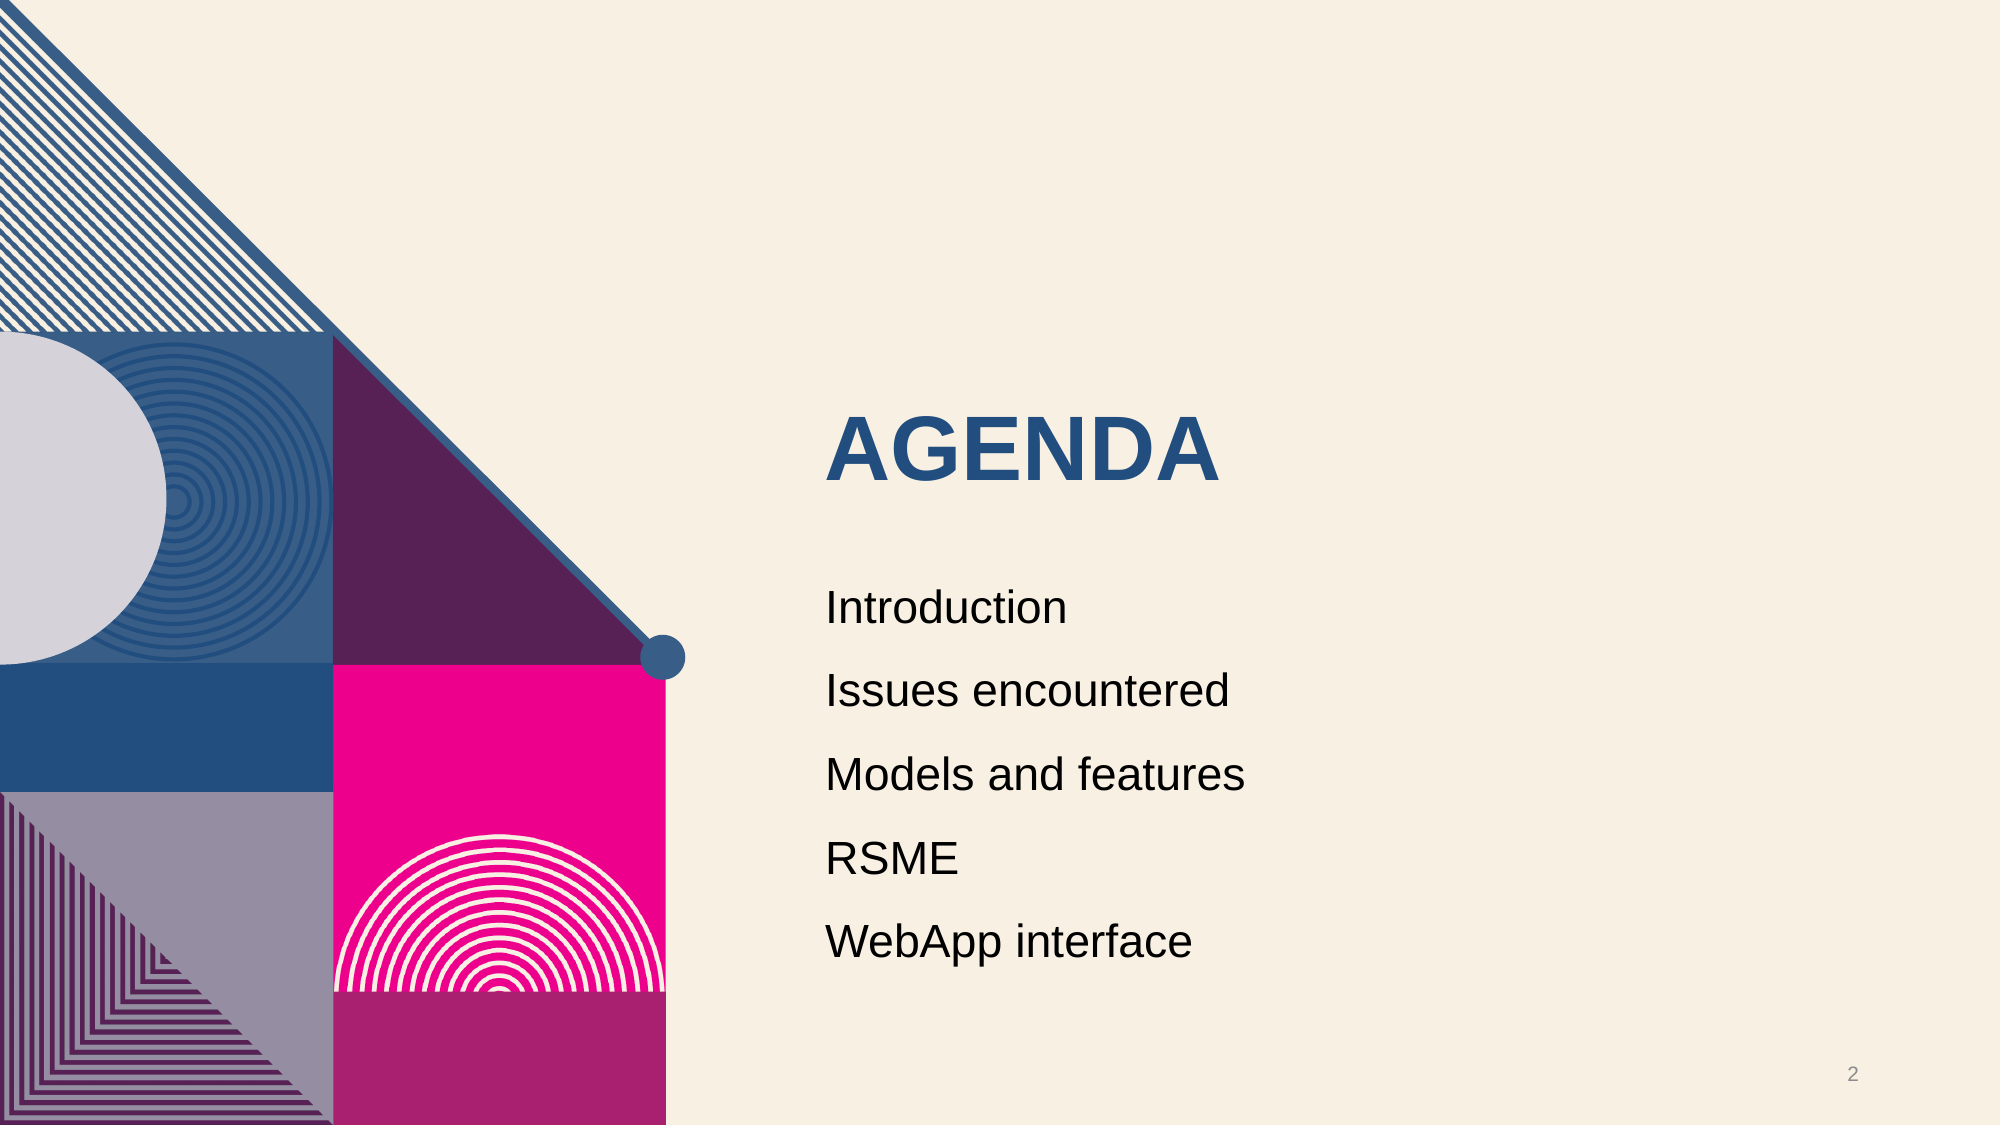

# Agenda
Introduction
Issues encountered
Models and features
RSME
WebApp interface
2